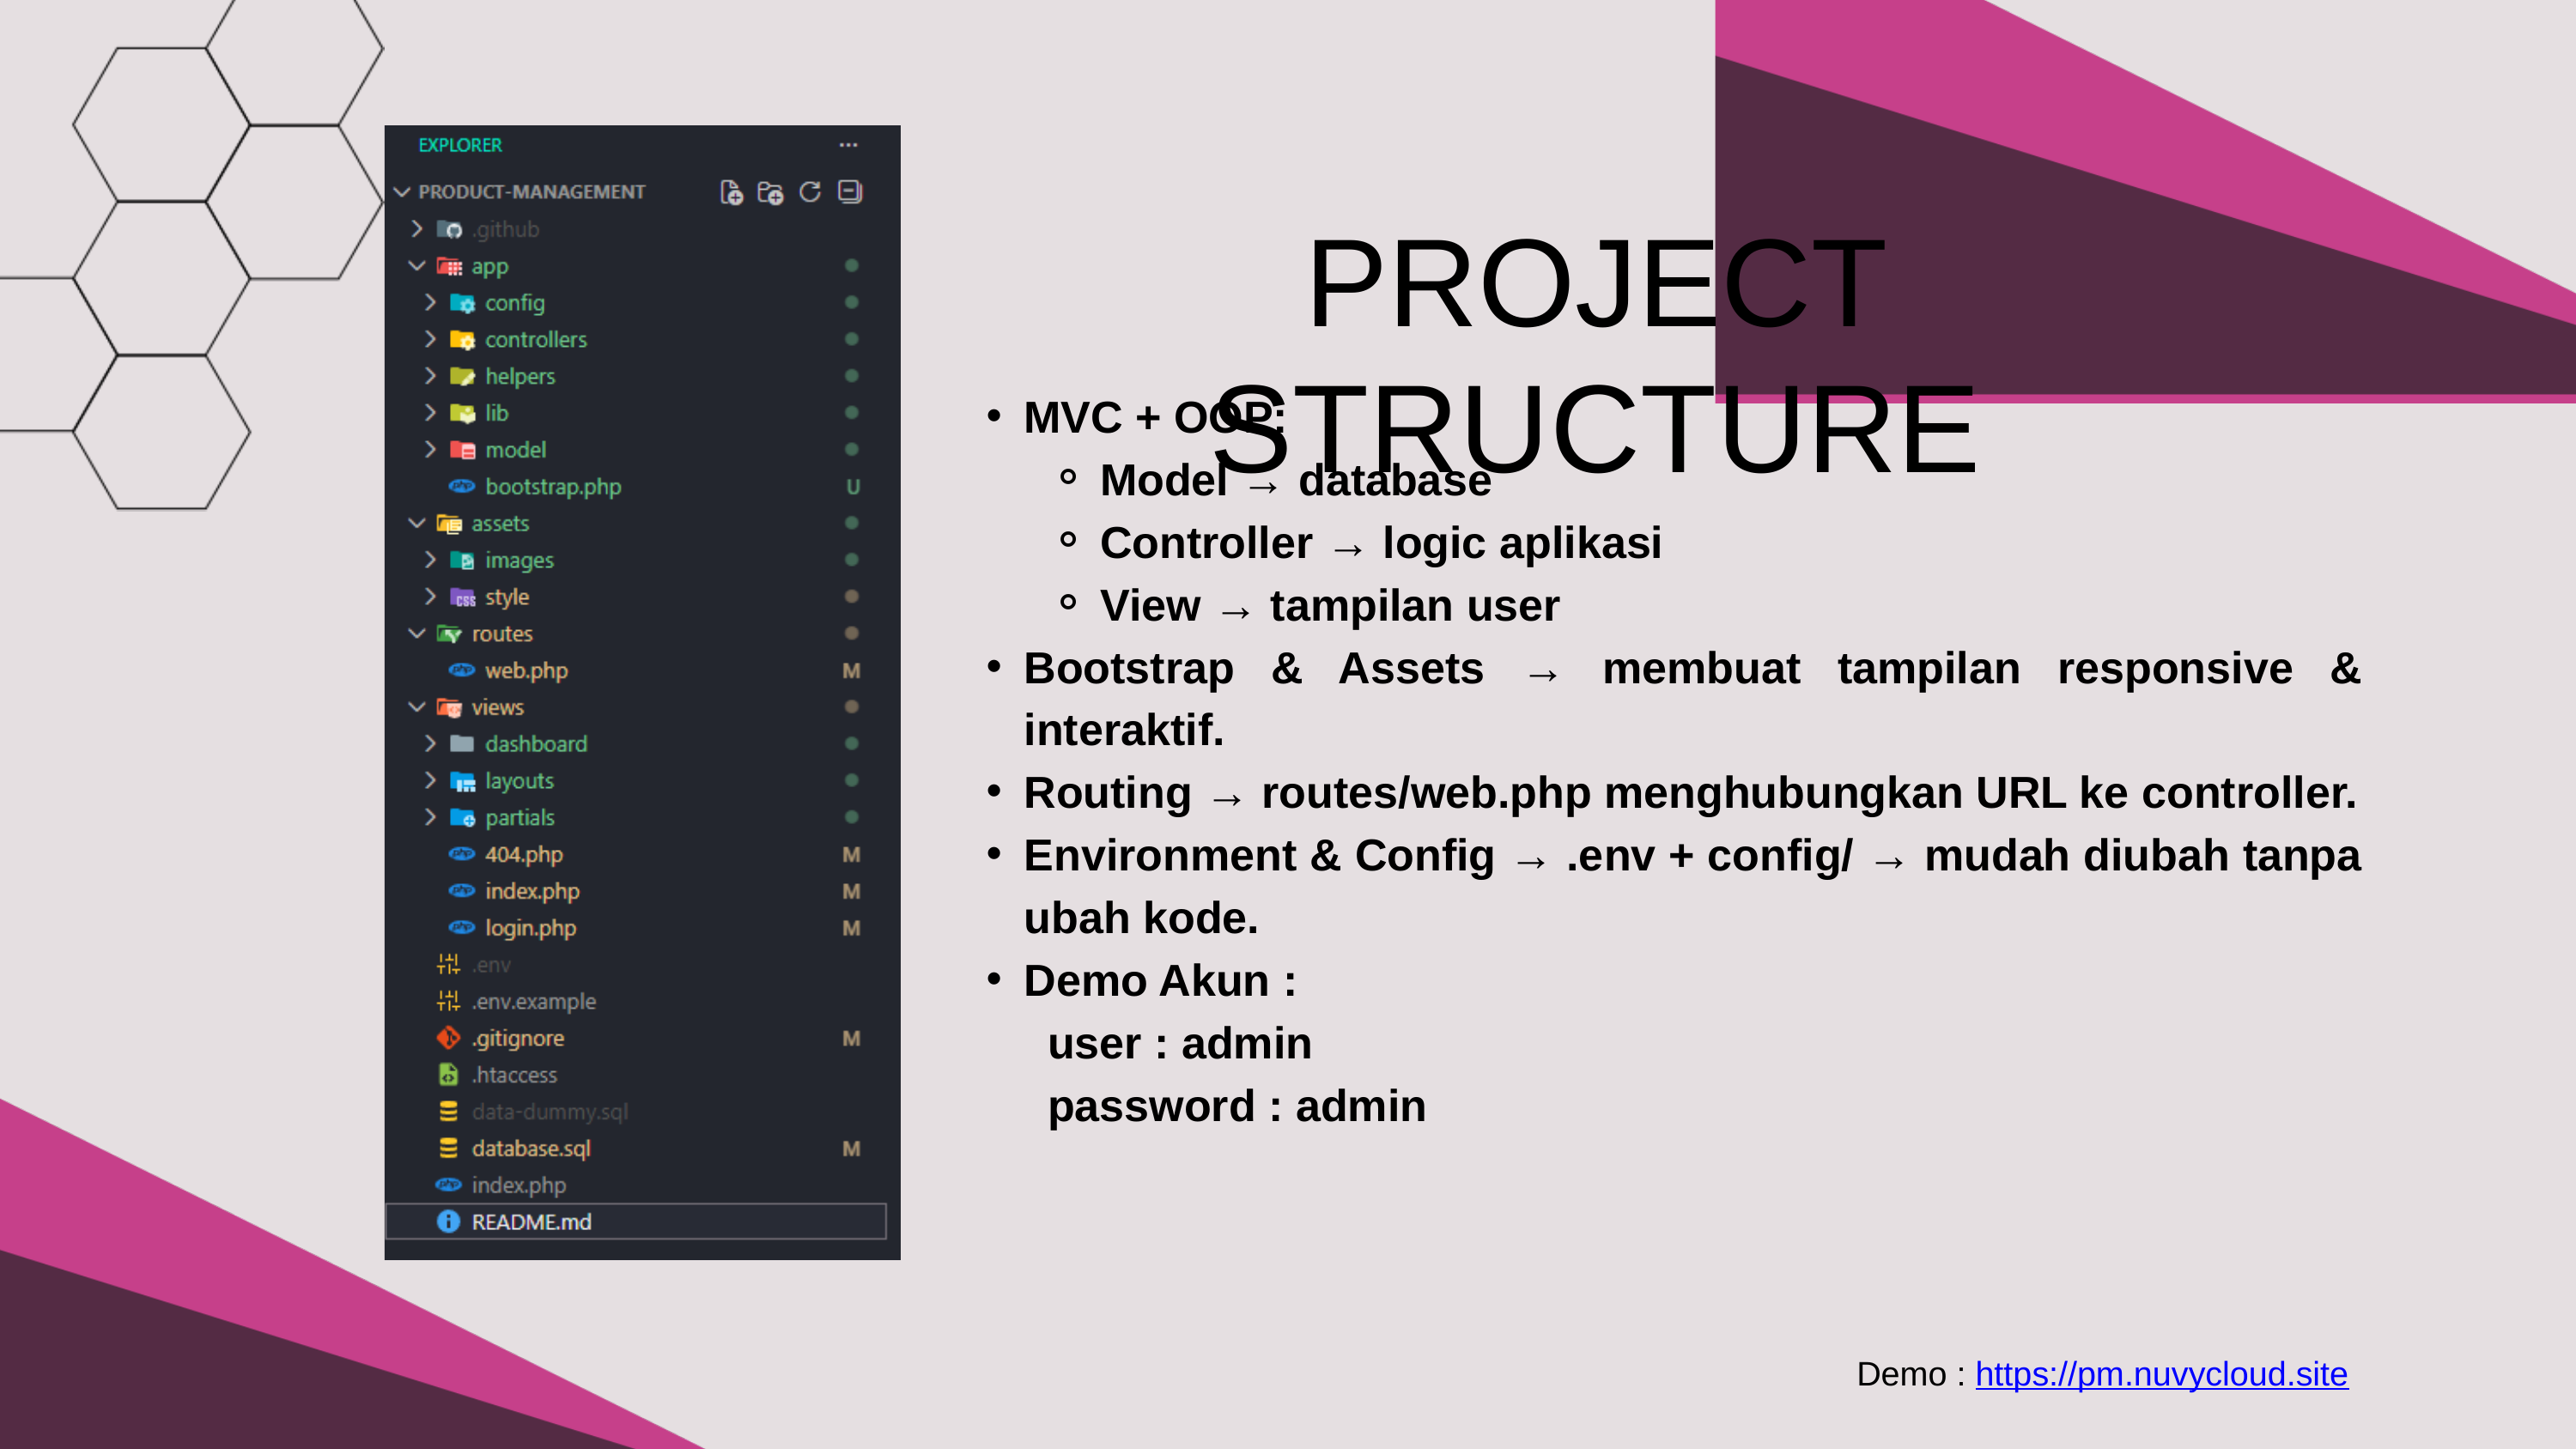

PROJECT STRUCTURE
MVC + OOP:
Model → database
Controller → logic aplikasi
View → tampilan user
Bootstrap & Assets → membuat tampilan responsive & interaktif.
Routing → routes/web.php menghubungkan URL ke controller.
Environment & Config → .env + config/ → mudah diubah tanpa ubah kode.
Demo Akun :
        user : admin
        password : admin

Demo : https://pm.nuvycloud.site